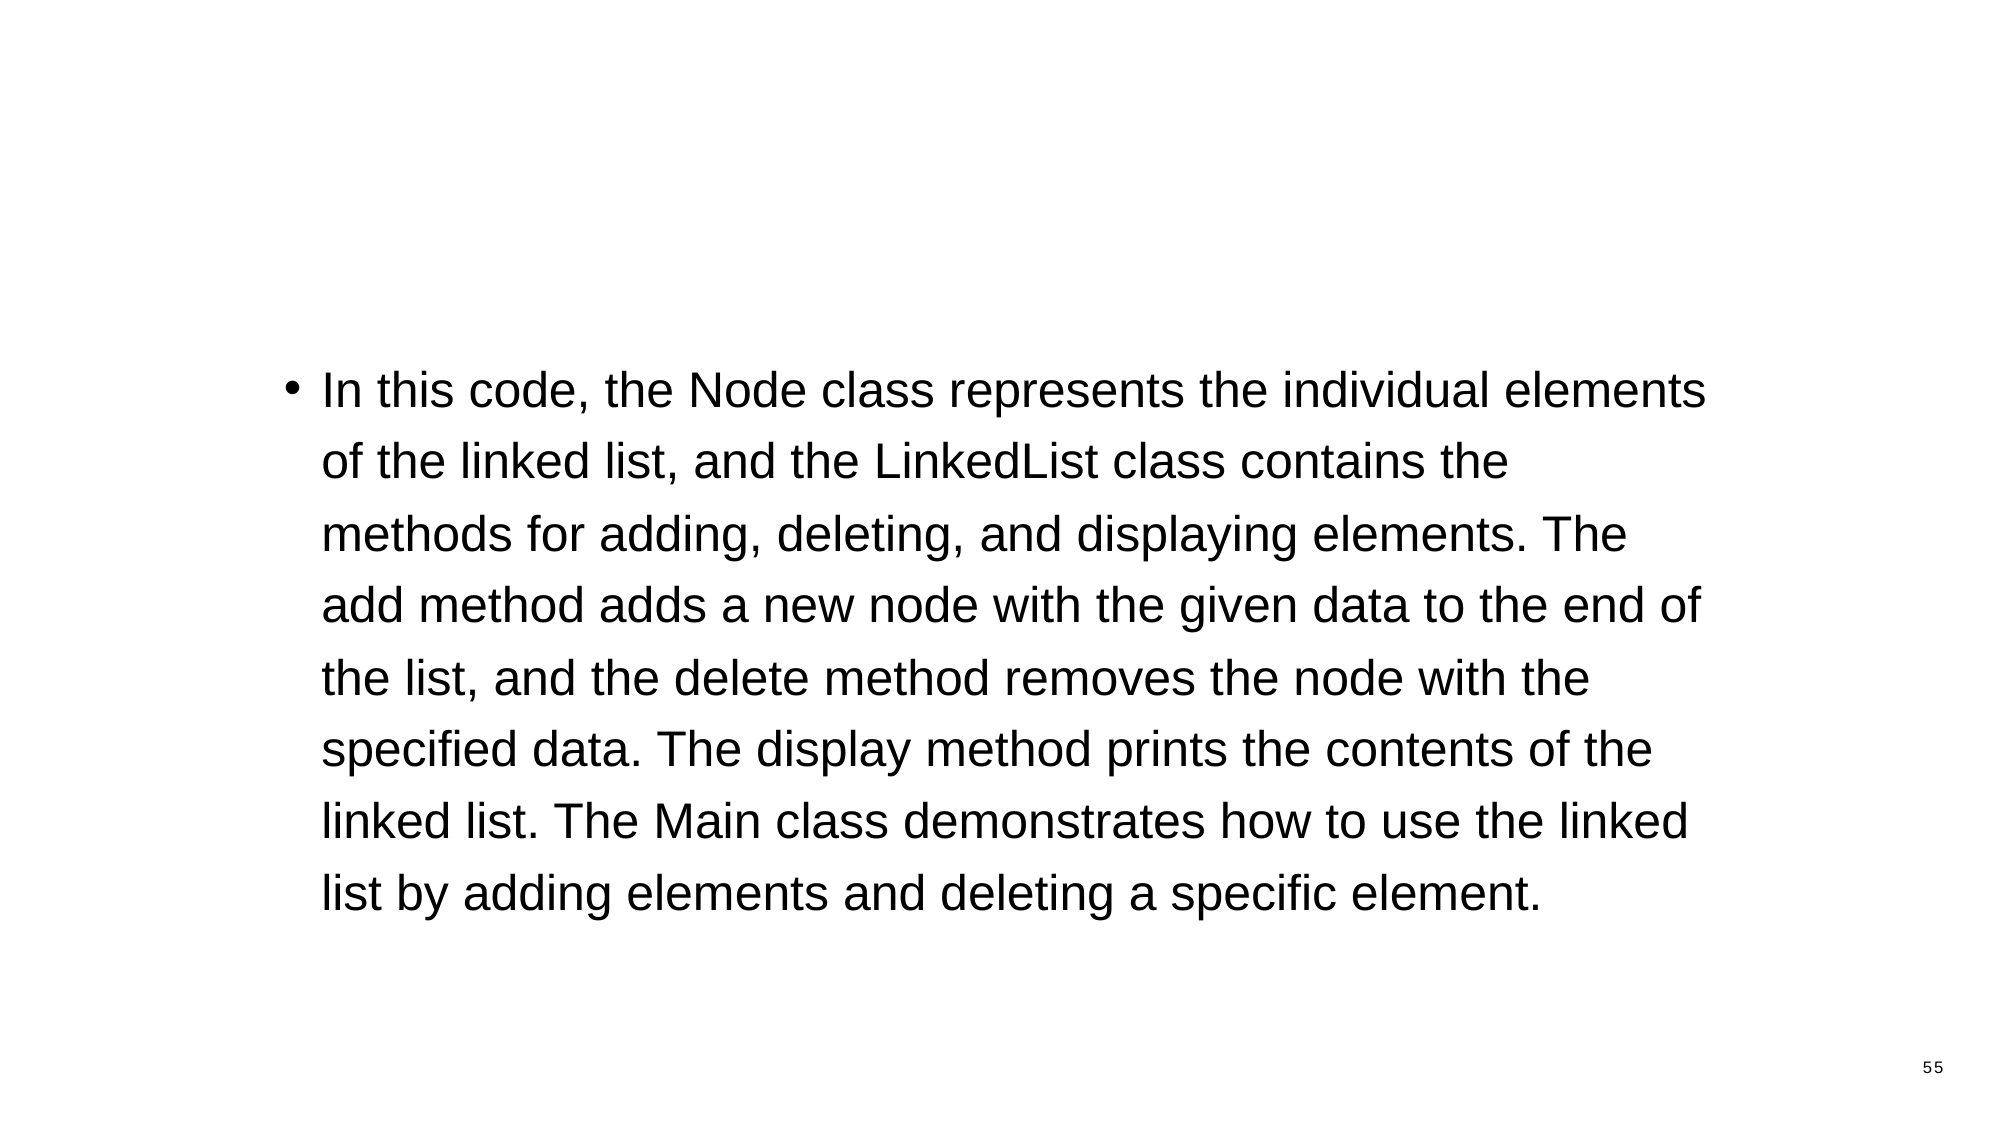

#
In this code, the Node class represents the individual elements of the linked list, and the LinkedList class contains the methods for adding, deleting, and displaying elements. The add method adds a new node with the given data to the end of the list, and the delete method removes the node with the specified data. The display method prints the contents of the linked list. The Main class demonstrates how to use the linked list by adding elements and deleting a specific element.

55